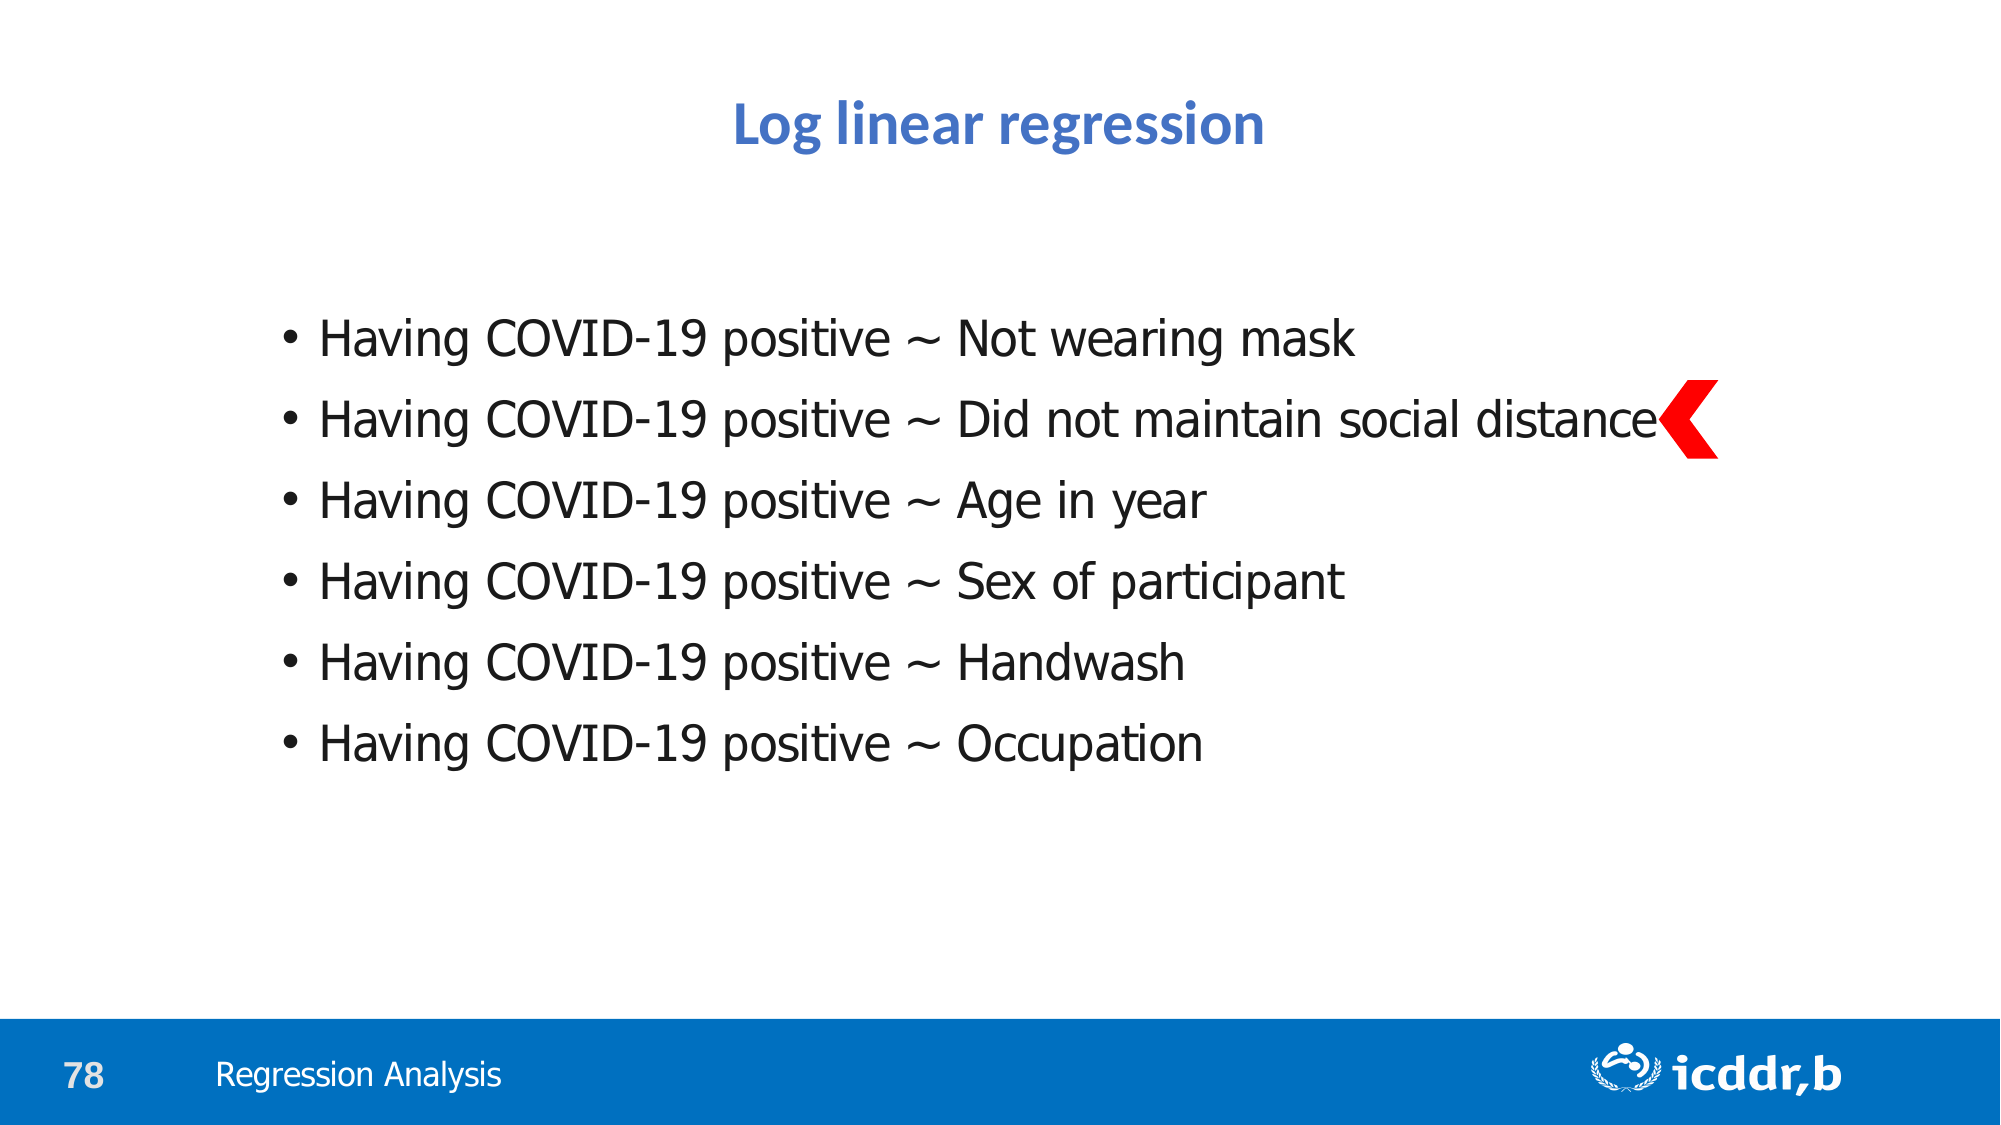

Log linear regression
Having COVID-19 positive ~ Not wearing mask
Having COVID-19 positive ~ Did not maintain social distance
Having COVID-19 positive ~ Age in year
Having COVID-19 positive ~ Sex of participant
Having COVID-19 positive ~ Handwash
Having COVID-19 positive ~ Occupation